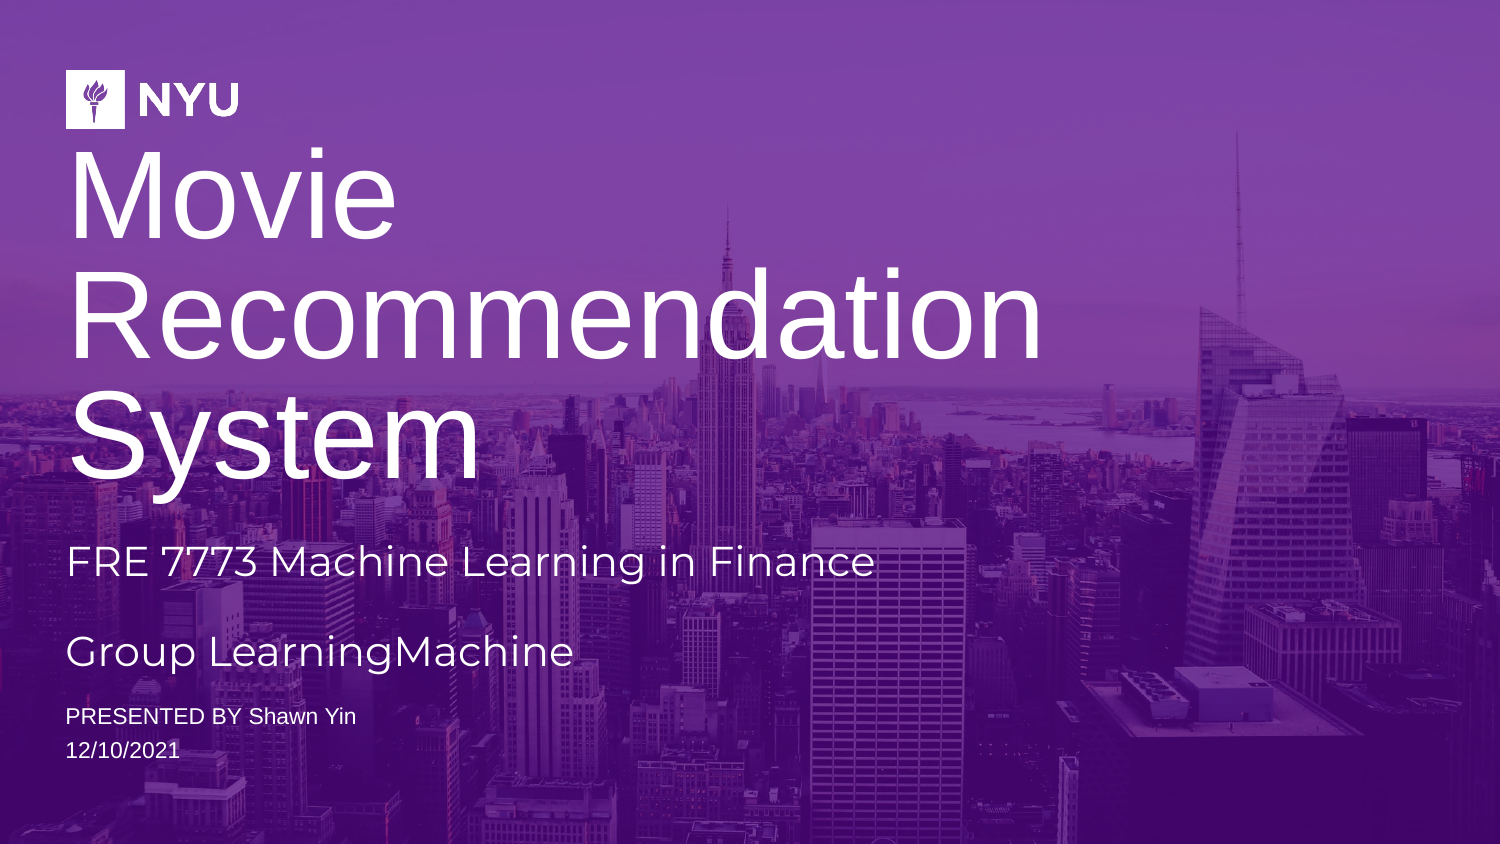

# Movie Recommendation System
FRE 7773 Machine Learning in Finance
Group LearningMachine
PRESENTED BY Shawn Yin
12/10/2021